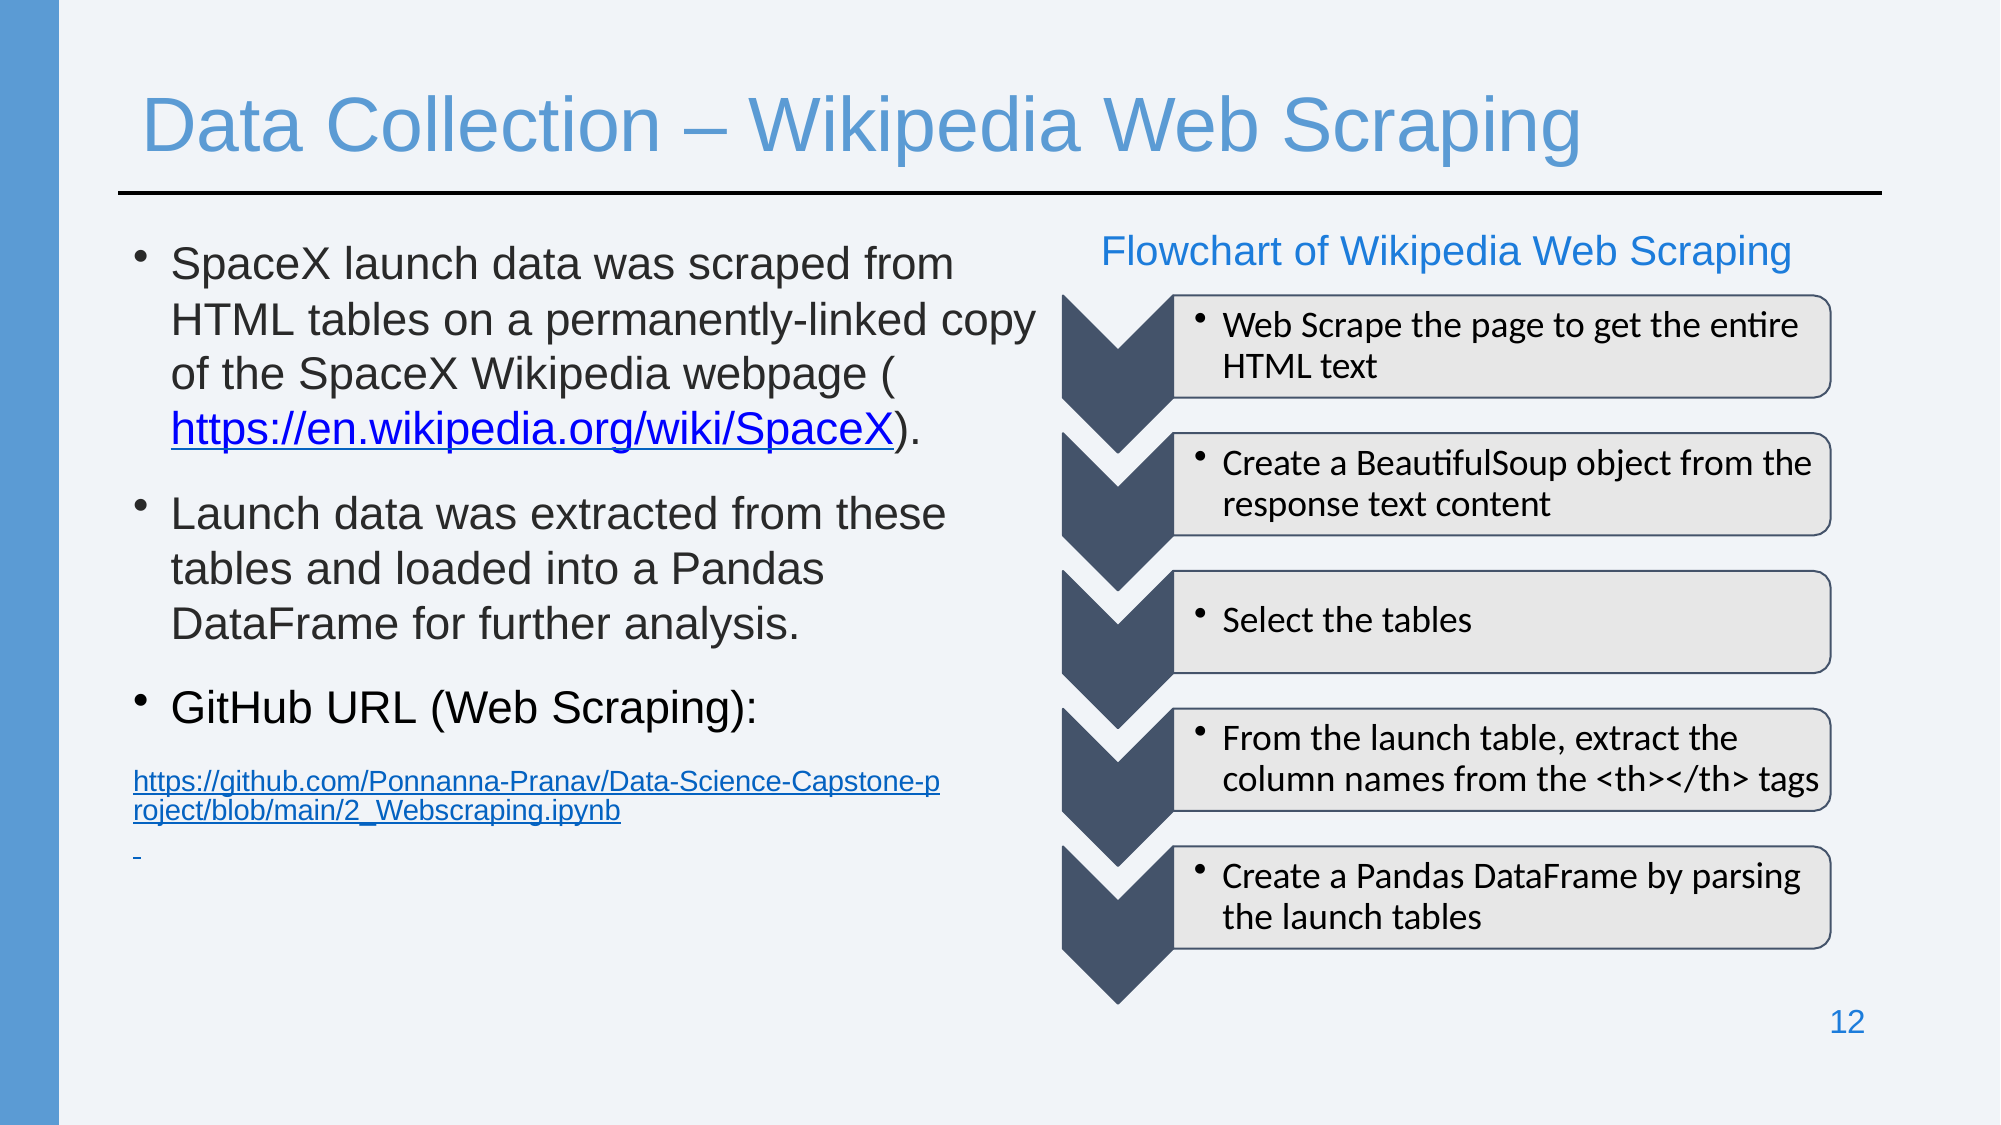

# Data Collection – Wikipedia Web Scraping
Flowchart of Wikipedia Web Scraping
SpaceX launch data was scraped from HTML tables on a permanently-linked copy of the SpaceX Wikipedia webpage (https://en.wikipedia.org/wiki/SpaceX).
Launch data was extracted from these tables and loaded into a Pandas DataFrame for further analysis.
GitHub URL (Web Scraping):
https://github.com/Ponnanna-Pranav/Data-Science-Capstone-project/blob/main/2_Webscraping.ipynb

Web Scrape the page to get the entire HTML text

Create a BeautifulSoup object from the response text content

Select the tables

From the launch table, extract the column names from the <th></th> tags

Create a Pandas DataFrame by parsing the launch tables

12